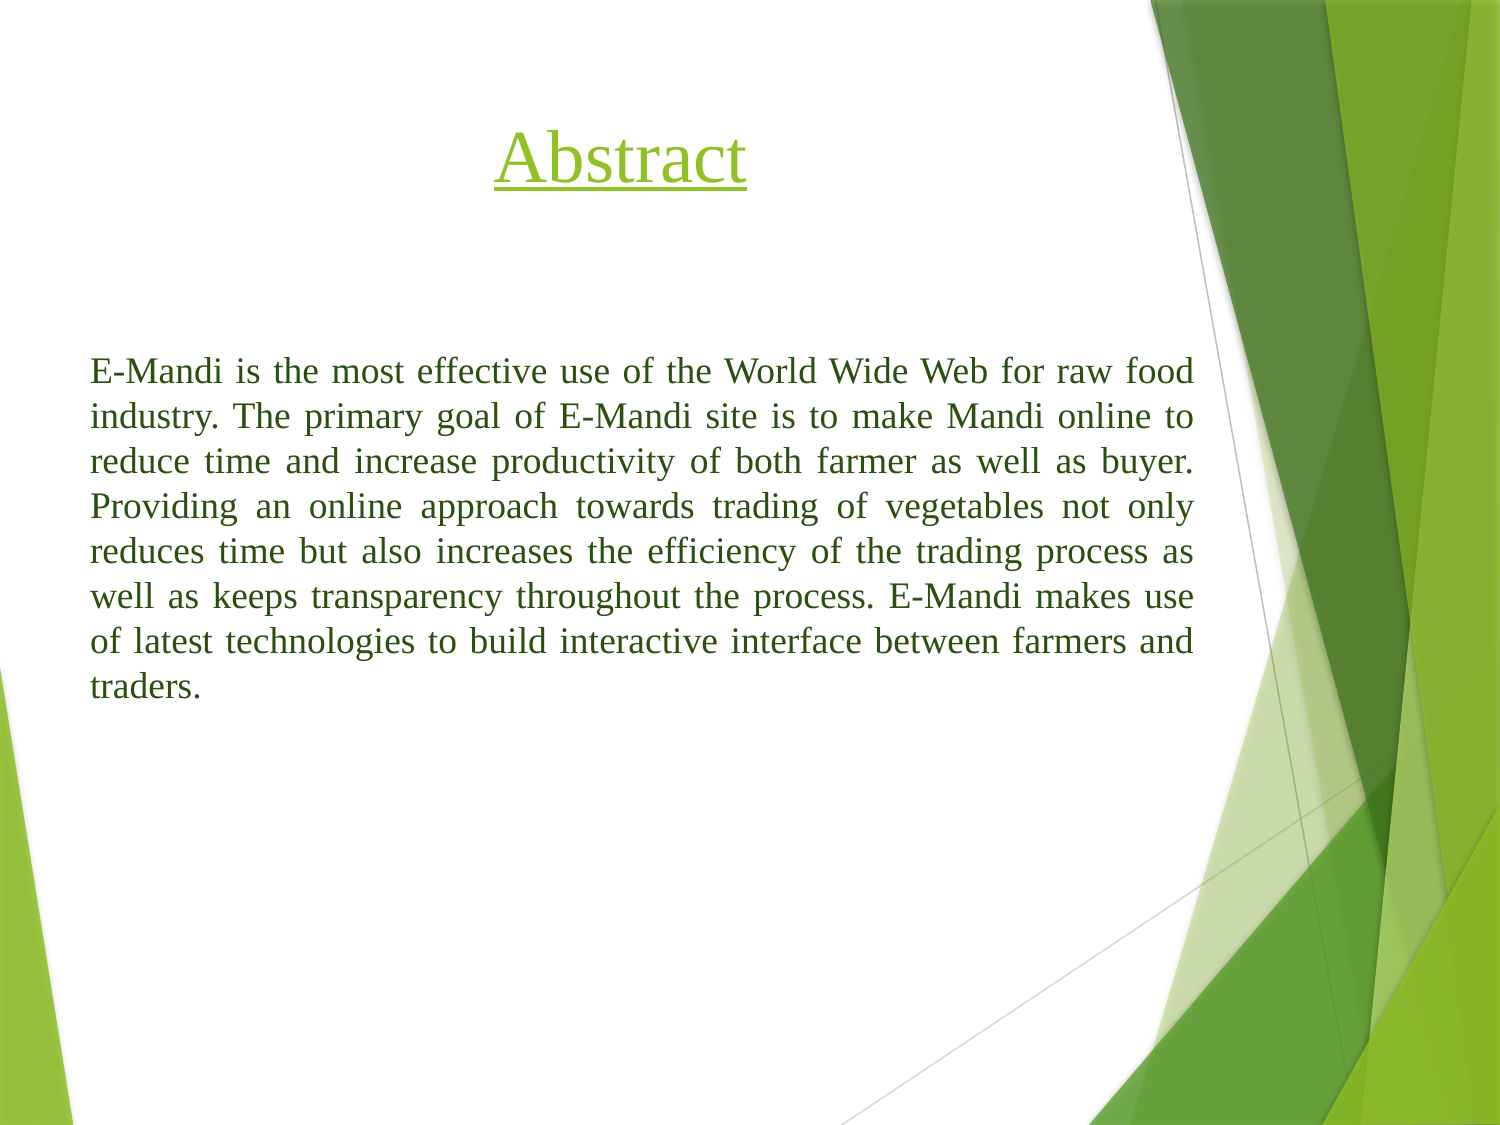

# Abstract
E-Mandi is the most effective use of the World Wide Web for raw food industry. The primary goal of E-Mandi site is to make Mandi online to reduce time and increase productivity of both farmer as well as buyer. Providing an online approach towards trading of vegetables not only reduces time but also increases the efficiency of the trading process as well as keeps transparency throughout the process. E-Mandi makes use of latest technologies to build interactive interface between farmers and traders.